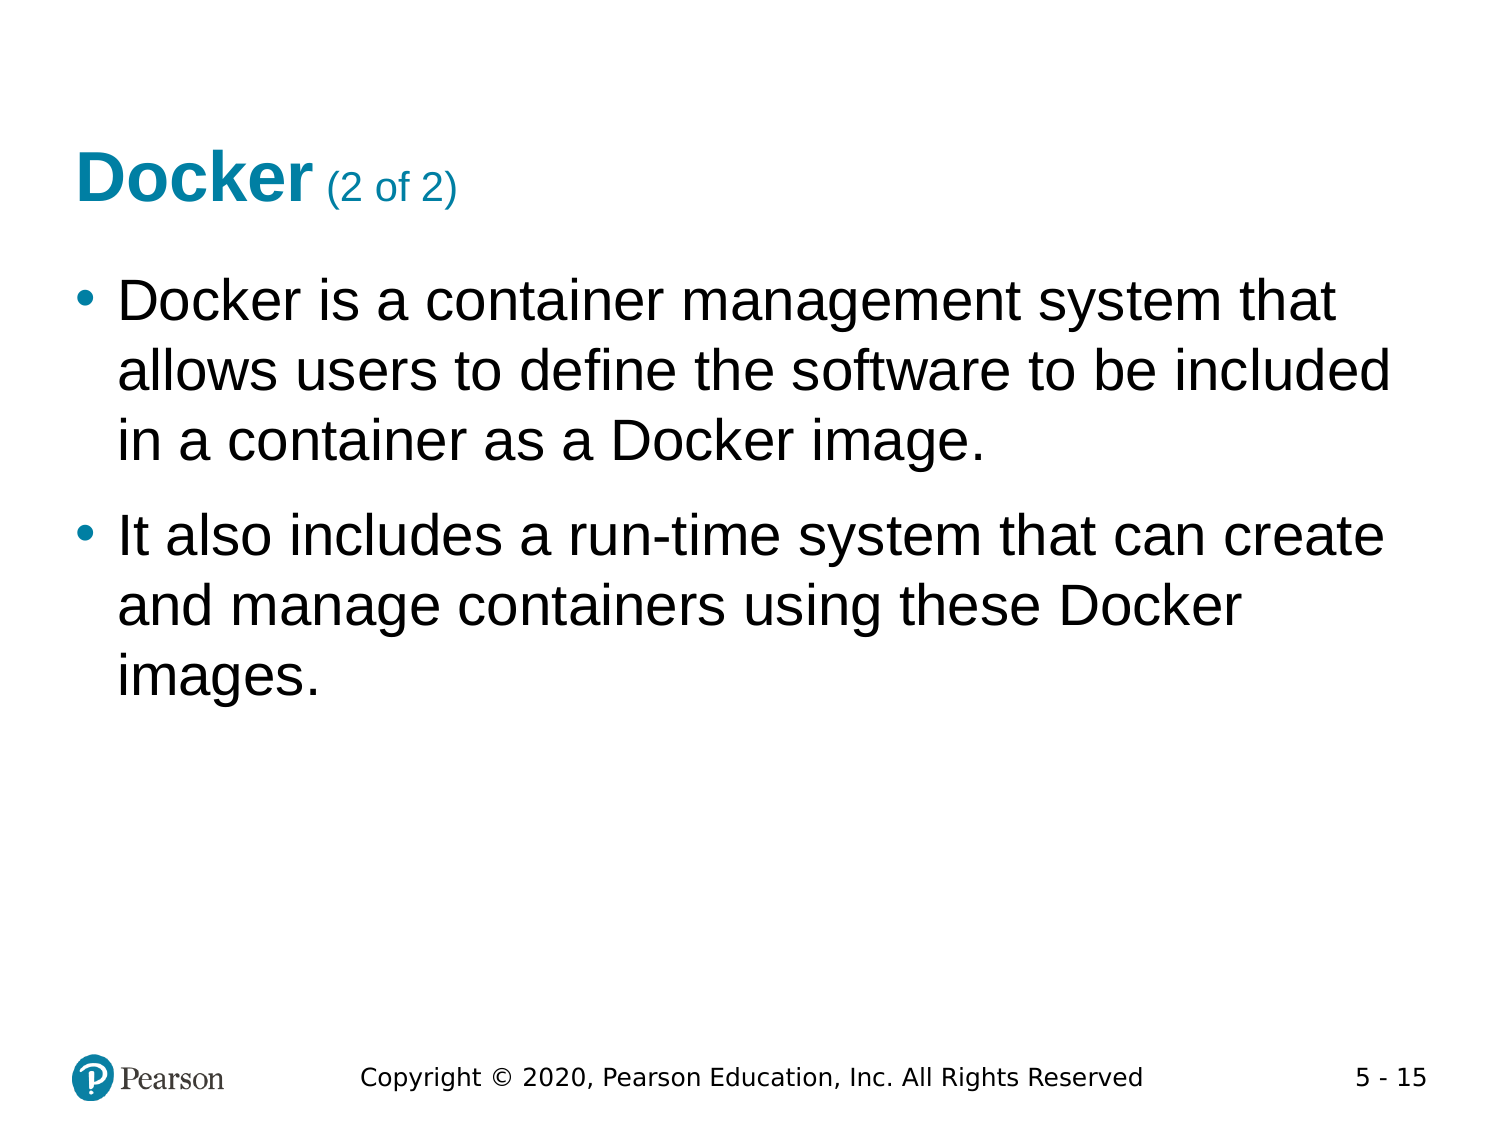

# Docker (2 of 2)
Docker is a container management system that allows users to define the software to be included in a container as a Docker image.
It also includes a run-time system that can create and manage containers using these Docker images.